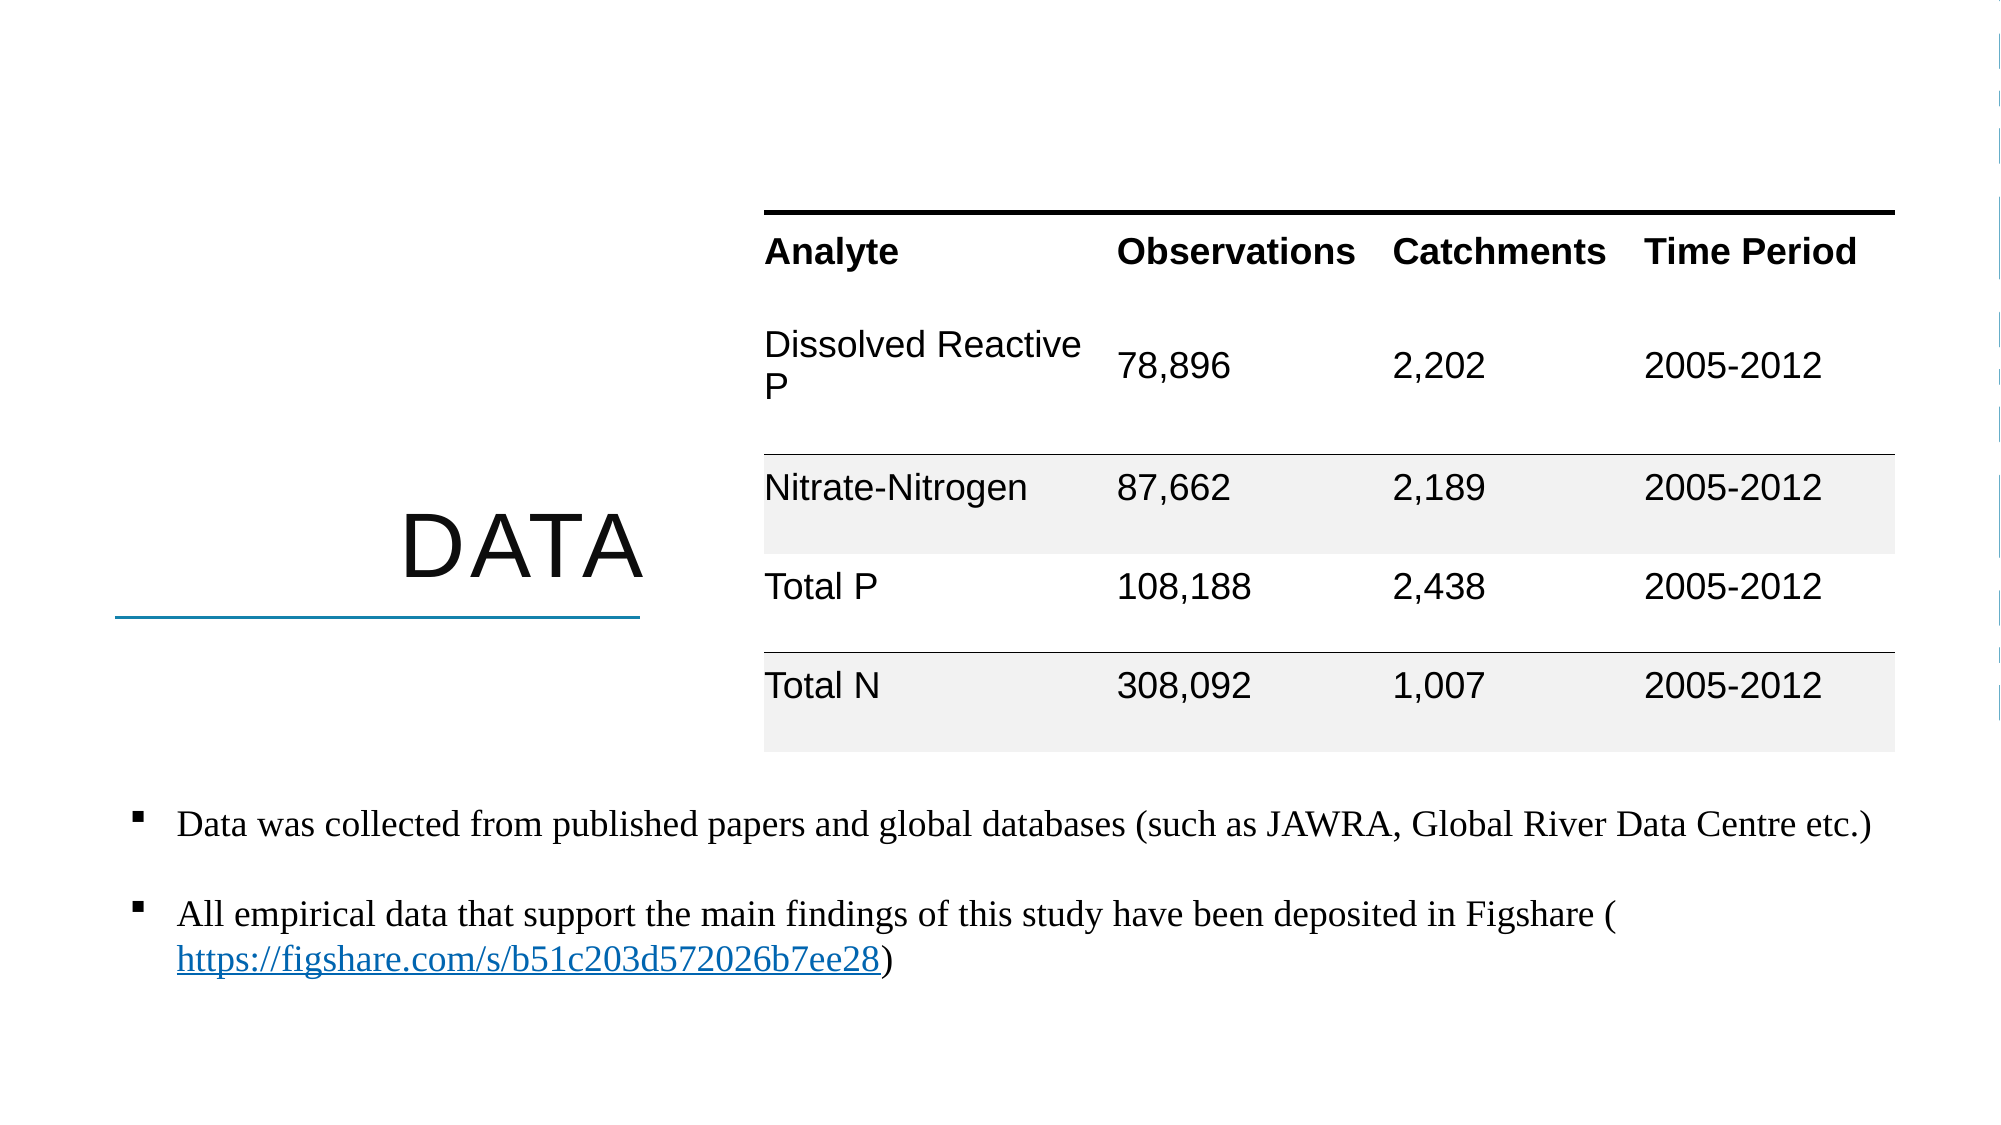

# Data
| Analyte | Observations | Catchments | Time Period |
| --- | --- | --- | --- |
| Dissolved Reactive P | 78,896 | 2,202 | 2005-2012 |
| Nitrate-Nitrogen | 87,662 | 2,189 | 2005-2012 |
| Total P | 108,188 | 2,438 | 2005-2012 |
| Total N | 308,092 | 1,007 | 2005-2012 |
Data was collected from published papers and global databases (such as JAWRA, Global River Data Centre etc.)

All empirical data that support the main findings of this study have been deposited in Figshare (https://figshare.com/s/b51c203d572026b7ee28)